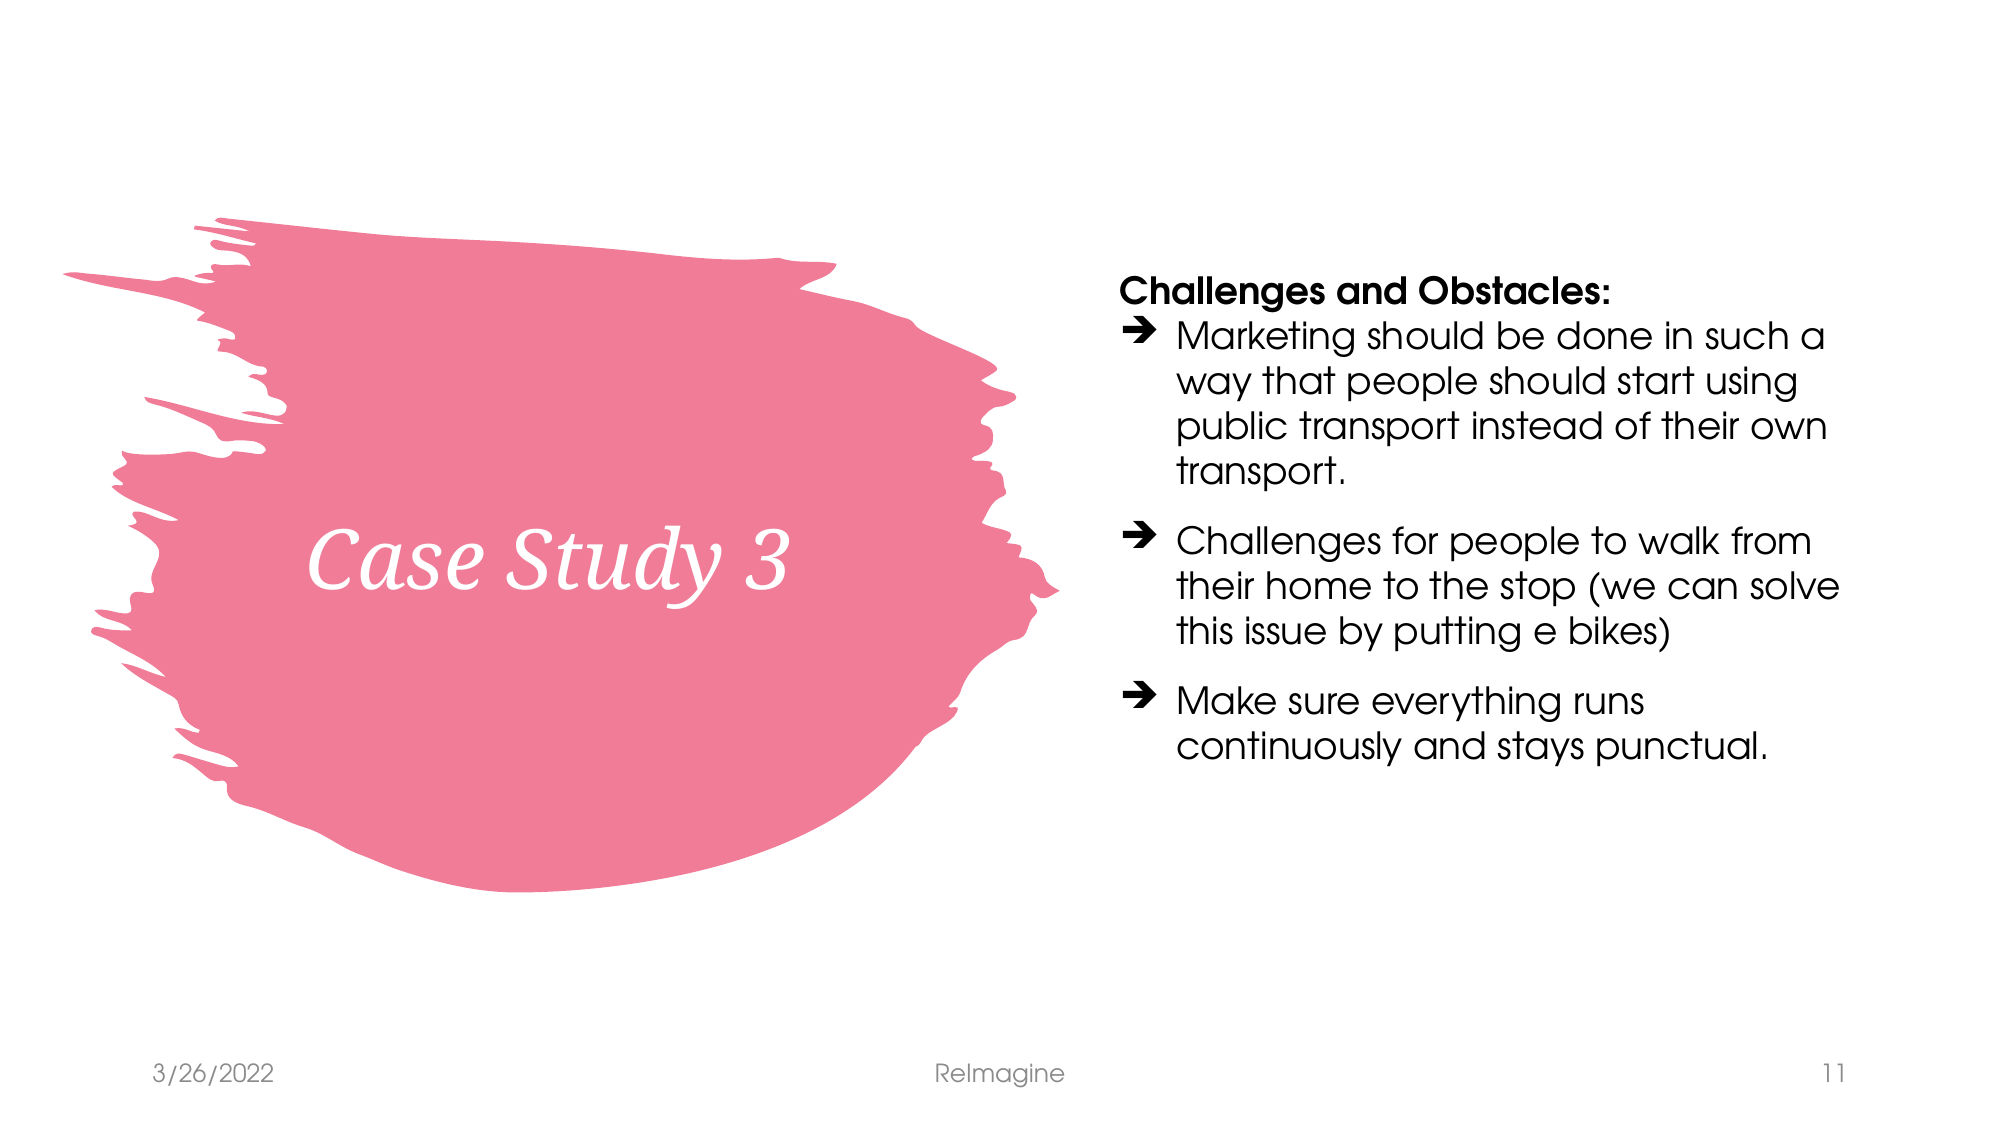

Challenges and Obstacles:
Marketing should be done in such a way that people should start using public transport instead of their own transport.
Challenges for people to walk from their home to the stop (we can solve this issue by putting e bikes)
Make sure everything runs continuously and stays punctual.

# Case Study 3
3/26/2022
ReImagine
11